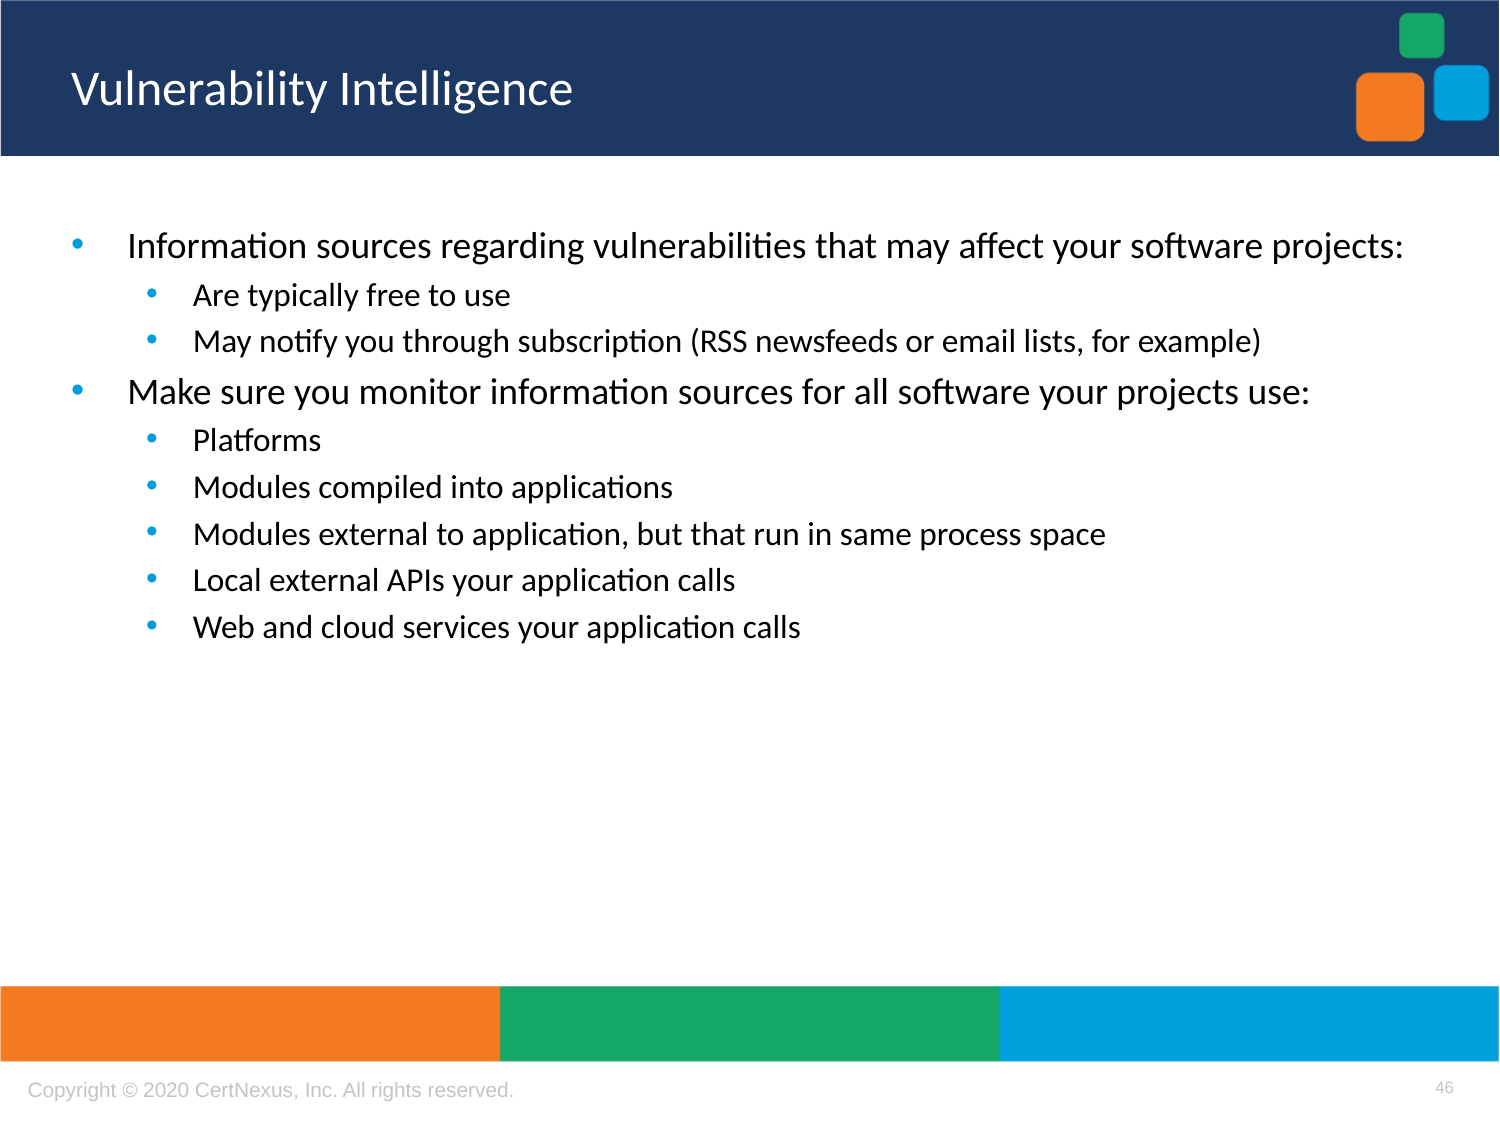

# Vulnerability Intelligence
Information sources regarding vulnerabilities that may affect your software projects:
Are typically free to use
May notify you through subscription (RSS newsfeeds or email lists, for example)
Make sure you monitor information sources for all software your projects use:
Platforms
Modules compiled into applications
Modules external to application, but that run in same process space
Local external APIs your application calls
Web and cloud services your application calls
46